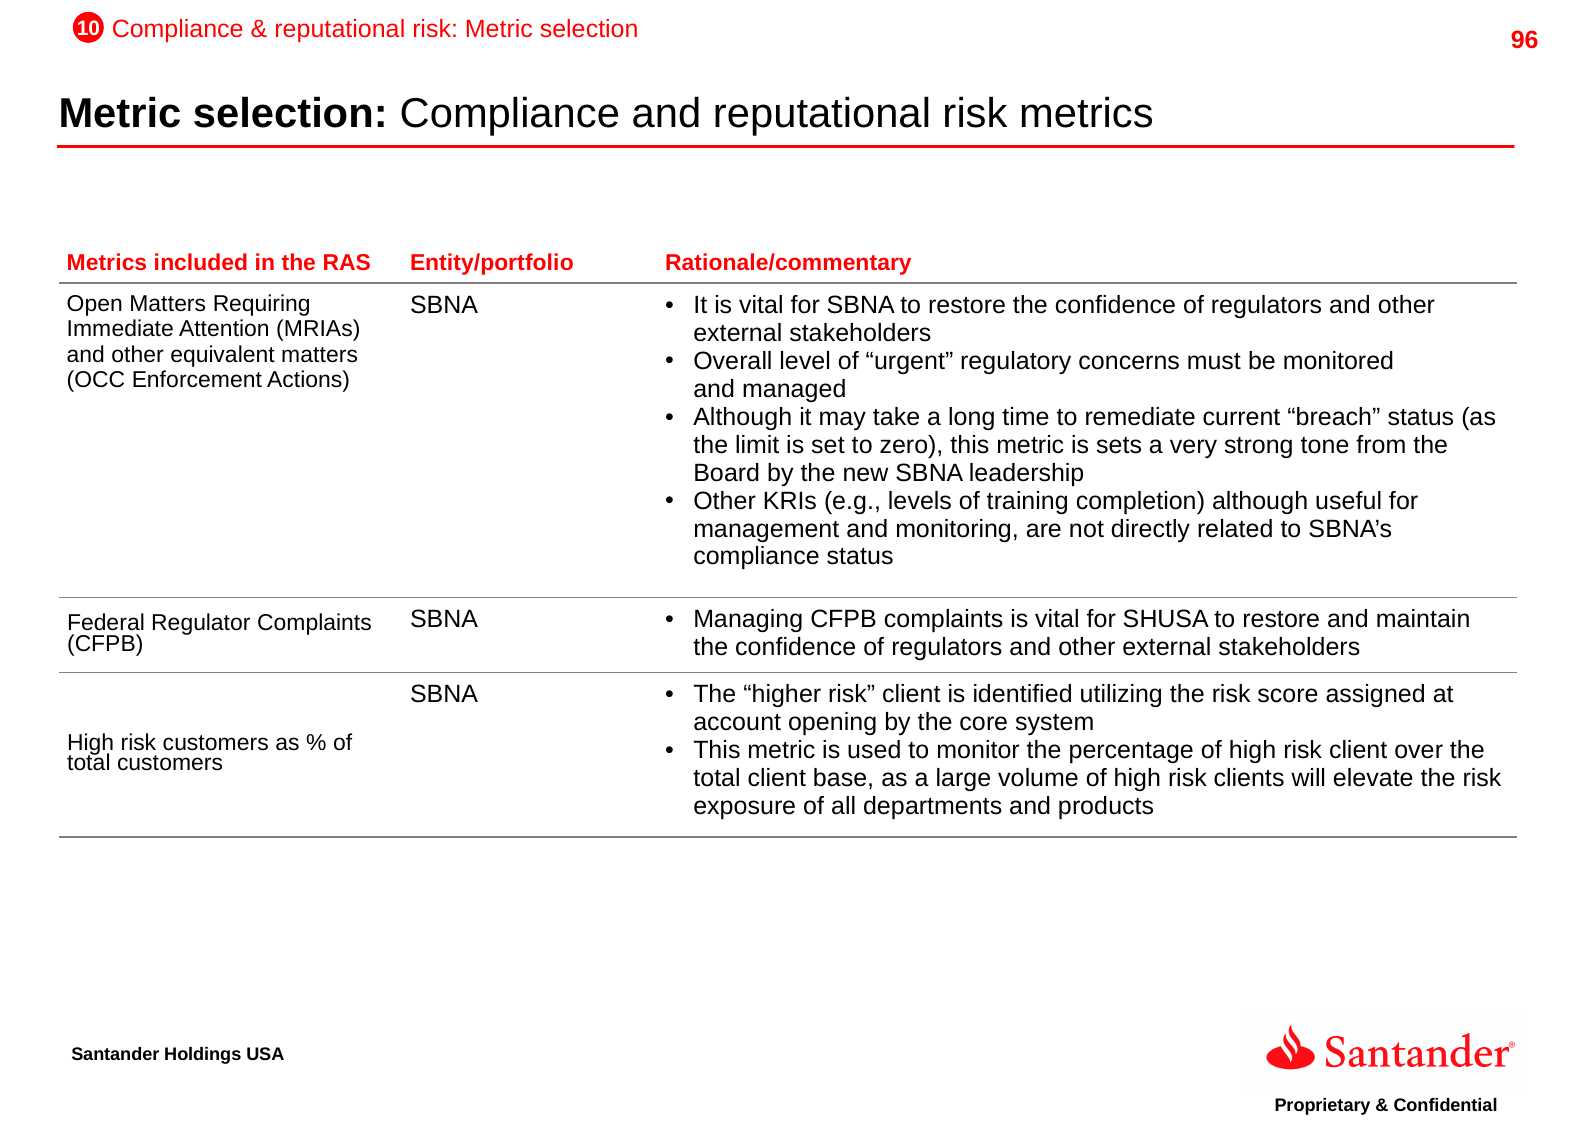

10
Compliance & reputational risk: Metric selection
Metric selection: Compliance and reputational risk metrics
| Metrics included in the RAS | Entity/portfolio | Rationale/commentary |
| --- | --- | --- |
| Open Matters Requiring Immediate Attention (MRIAs) and other equivalent matters (OCC Enforcement Actions) | SBNA | It is vital for SBNA to restore the confidence of regulators and other external stakeholders Overall level of “urgent” regulatory concerns must be monitored and managed Although it may take a long time to remediate current “breach” status (as the limit is set to zero), this metric is sets a very strong tone from the Board by the new SBNA leadership Other KRIs (e.g., levels of training completion) although useful for management and monitoring, are not directly related to SBNA’s compliance status |
| Federal Regulator Complaints (CFPB) | SBNA | Managing CFPB complaints is vital for SHUSA to restore and maintain the confidence of regulators and other external stakeholders |
| High risk customers as % of total customers | SBNA | The “higher risk” client is identified utilizing the risk score assigned at account opening by the core system This metric is used to monitor the percentage of high risk client over the total client base, as a large volume of high risk clients will elevate the risk exposure of all departments and products |